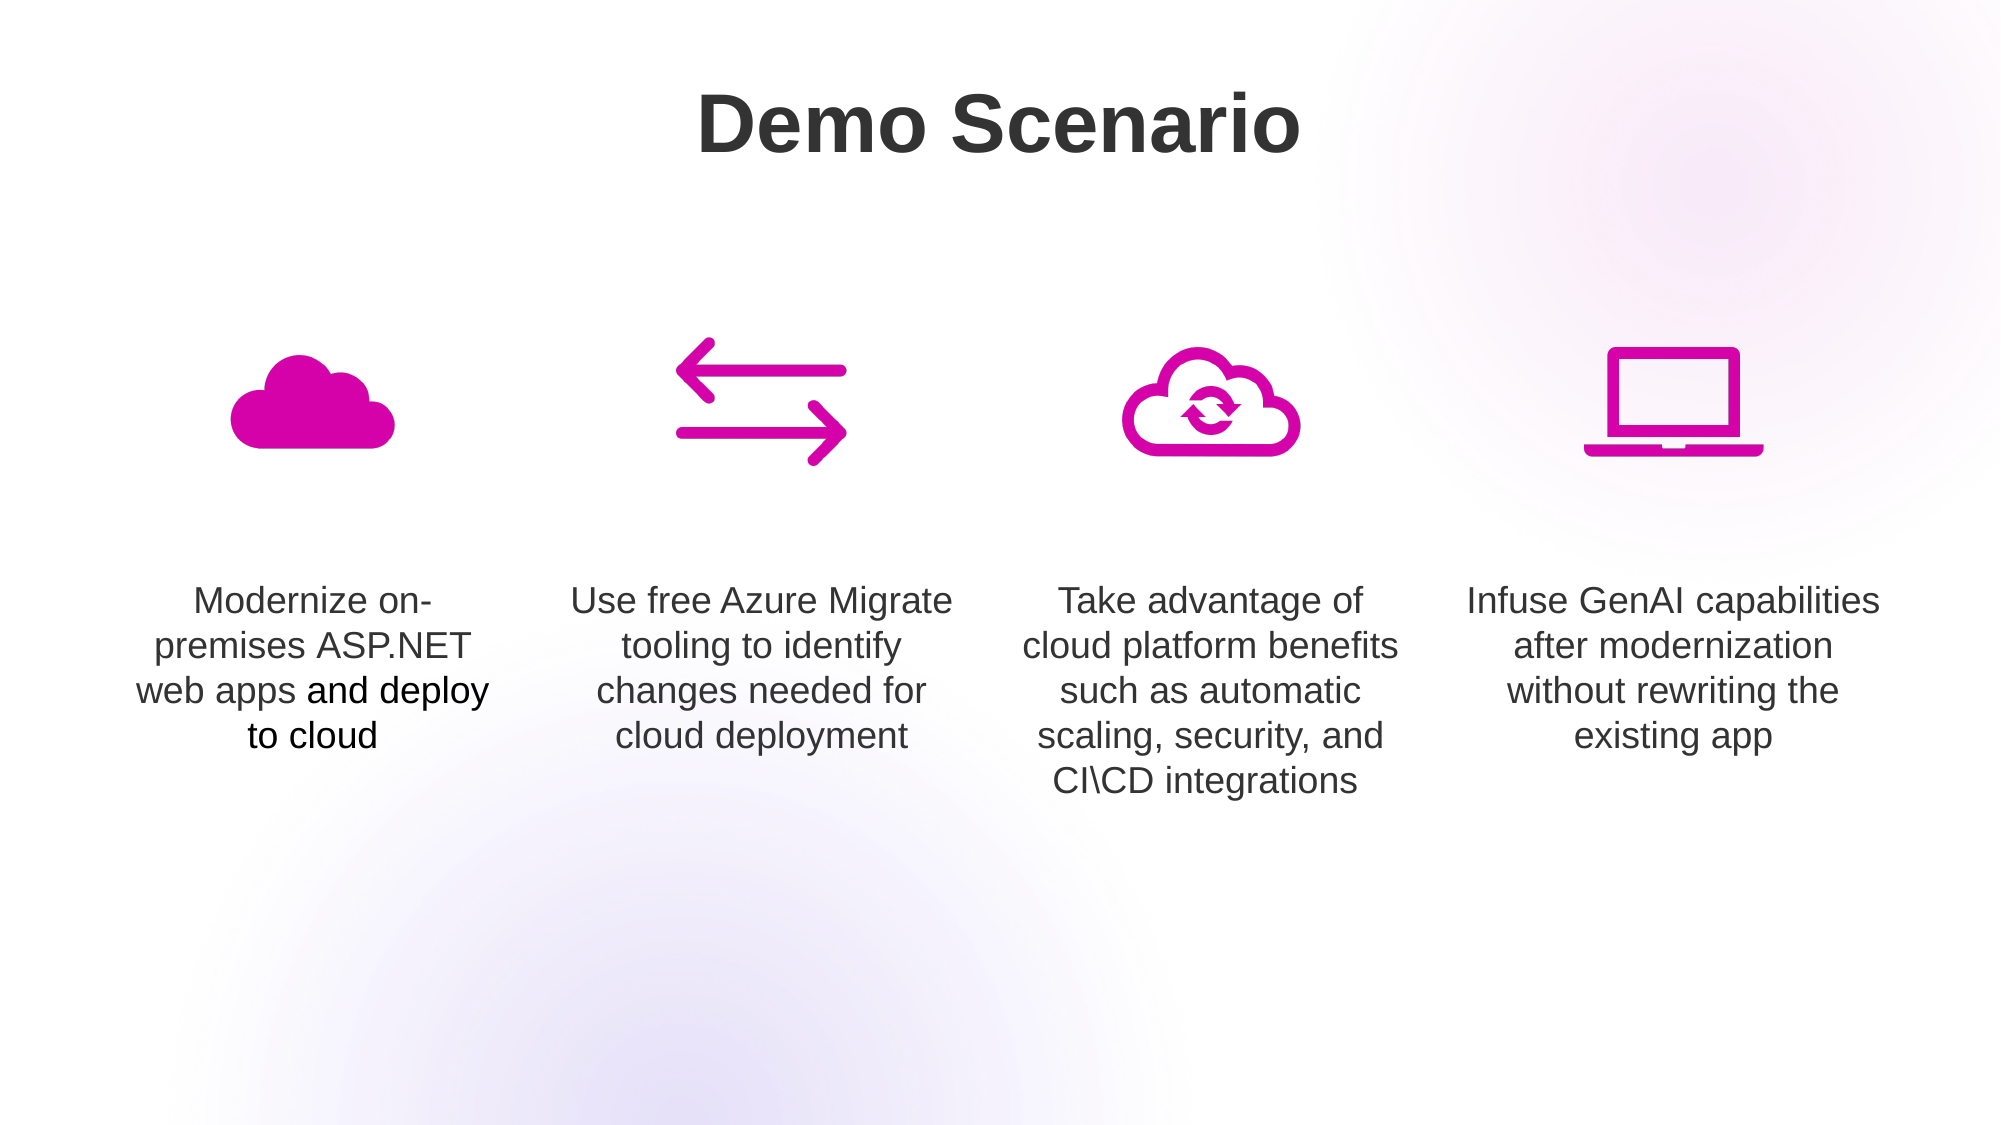

# Demo Scenario

Modernize on-premises ASP.NET web apps and deploy to cloud
Use free Azure Migrate tooling to identify changes needed for cloud deployment
Take advantage of cloud platform benefits such as automatic scaling, security, and CI\CD integrations
Infuse GenAI capabilities after modernization without rewriting the existing app